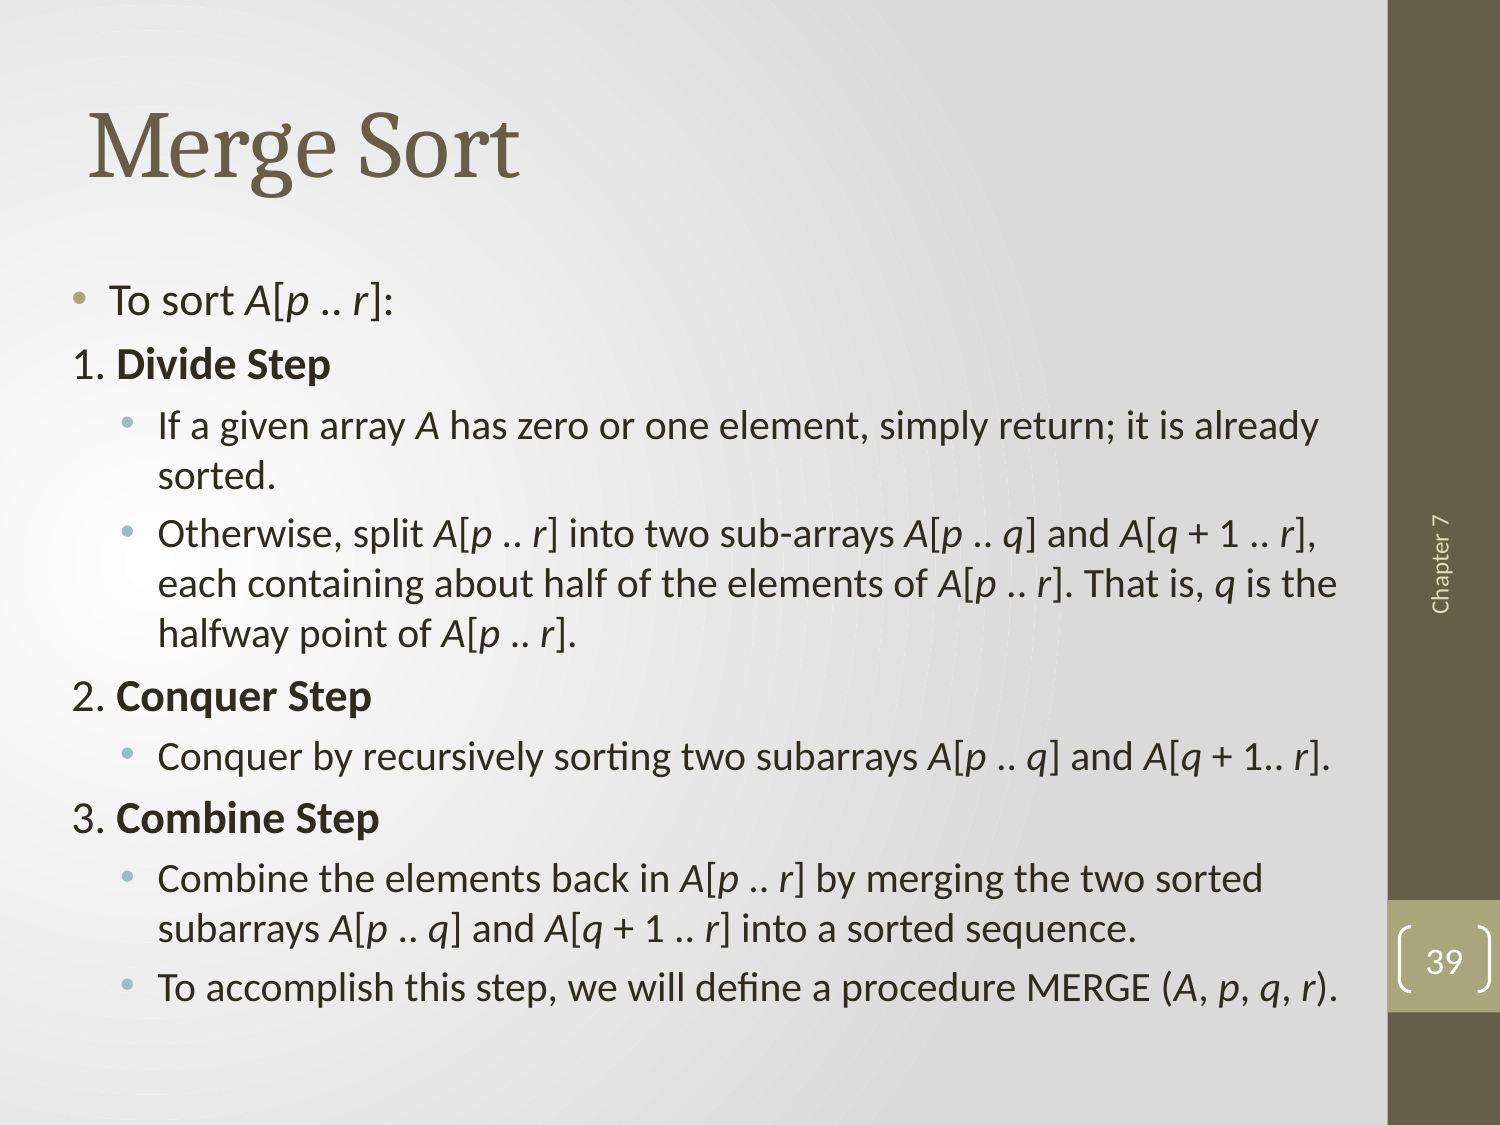

# Merge Sort
To sort A[p .. r]:
1. Divide Step
If a given array A has zero or one element, simply return; it is already sorted.
Otherwise, split A[p .. r] into two sub-arrays A[p .. q] and A[q + 1 .. r], each containing about half of the elements of A[p .. r]. That is, q is the halfway point of A[p .. r].
2. Conquer Step
Conquer by recursively sorting two subarrays A[p .. q] and A[q + 1.. r].
3. Combine Step
Combine the elements back in A[p .. r] by merging the two sorted subarrays A[p .. q] and A[q + 1 .. r] into a sorted sequence.
To accomplish this step, we will define a procedure MERGE (A, p, q, r).

Chapter 7
39